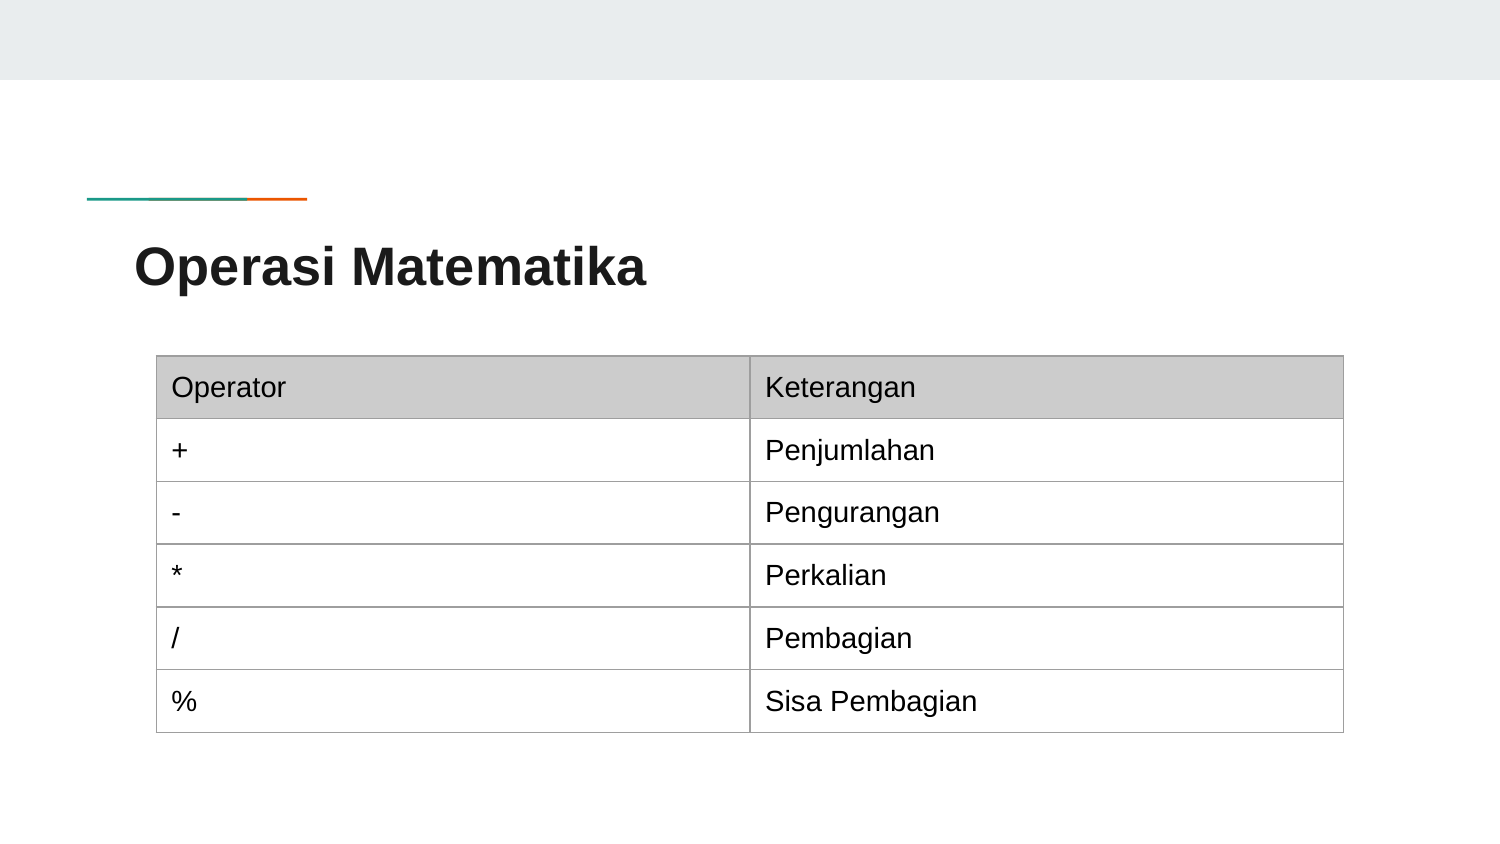

# Operasi Matematika
| Operator | Keterangan |
| --- | --- |
| + | Penjumlahan |
| - | Pengurangan |
| \* | Perkalian |
| / | Pembagian |
| % | Sisa Pembagian |